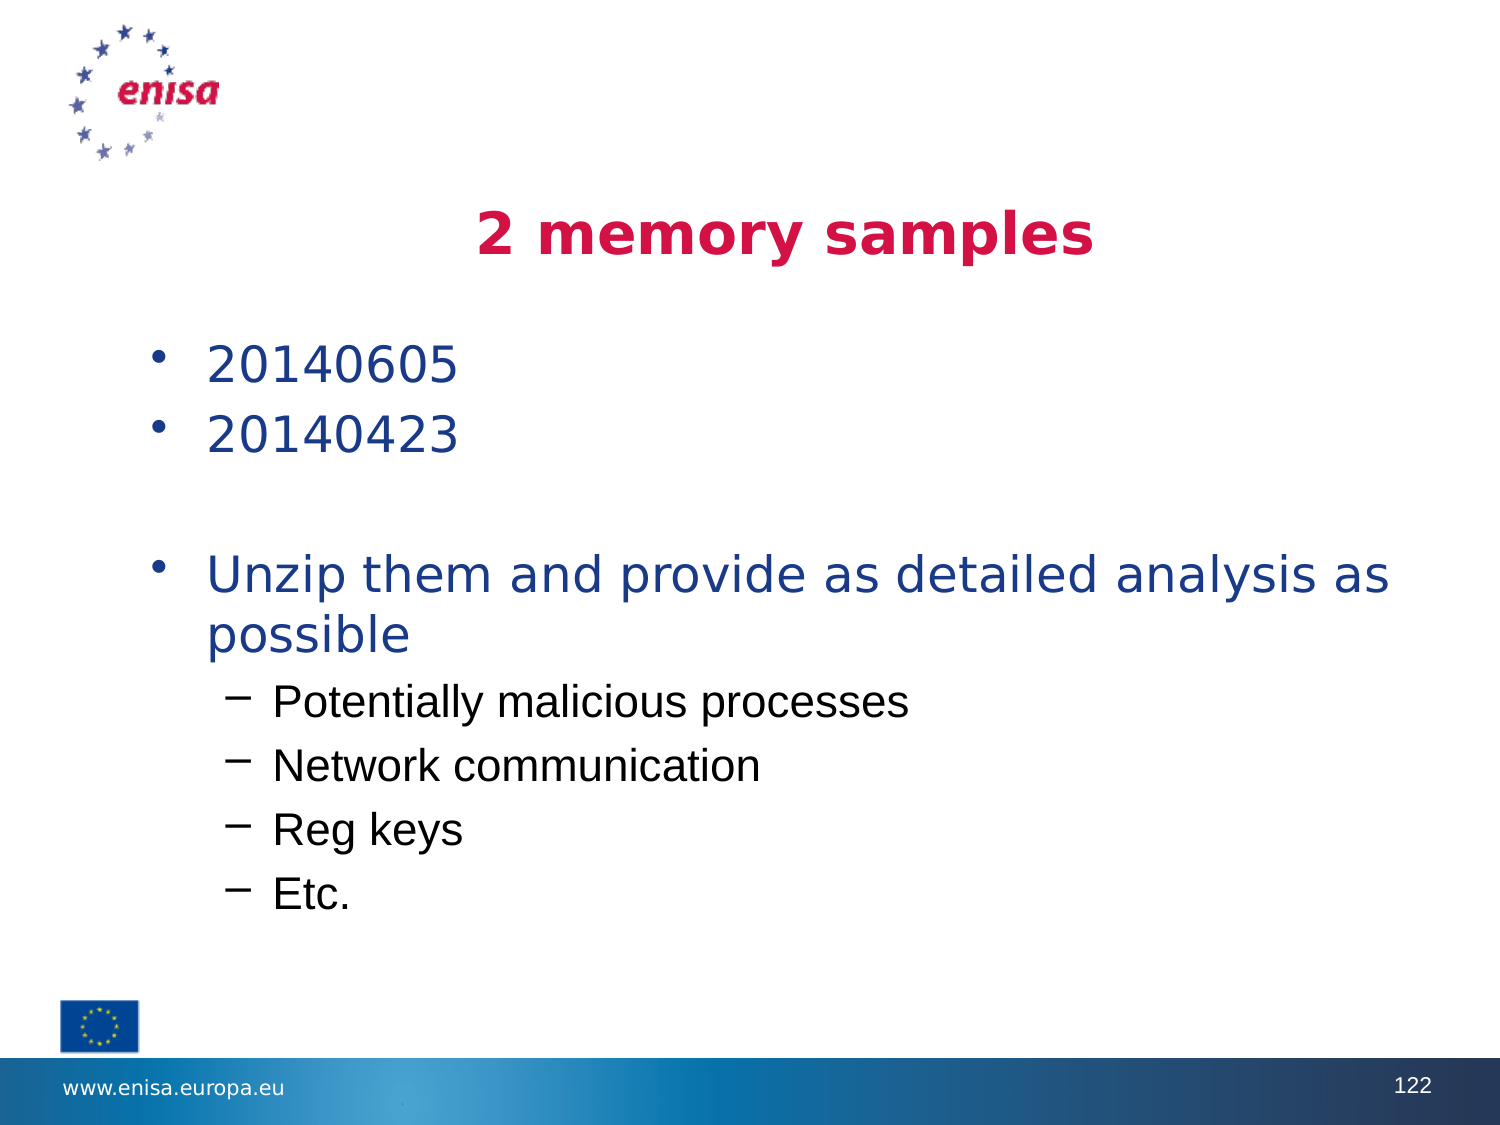

# 2 memory samples
20140605
20140423

Unzip them and provide as detailed analysis as possible
Potentially malicious processes
Network communication
Reg keys
Etc.